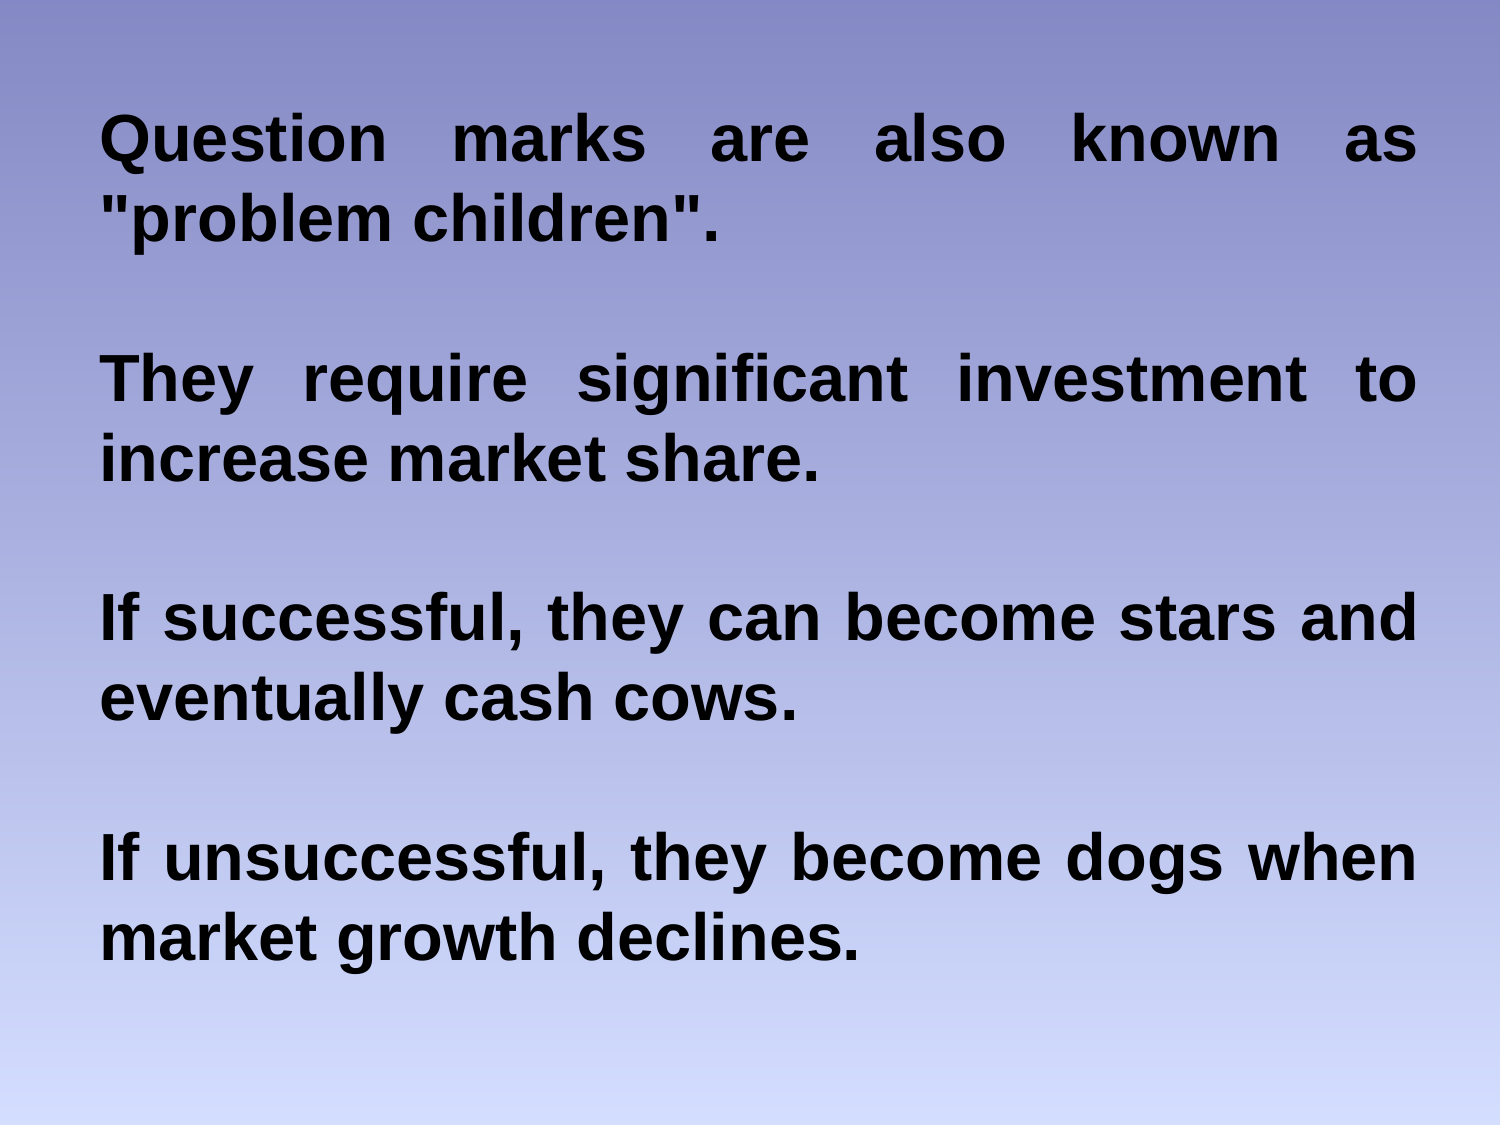

Question marks are also known as "problem children".

They require significant investment to increase market share.

If successful, they can become stars and eventually cash cows.

If unsuccessful, they become dogs when market growth declines.